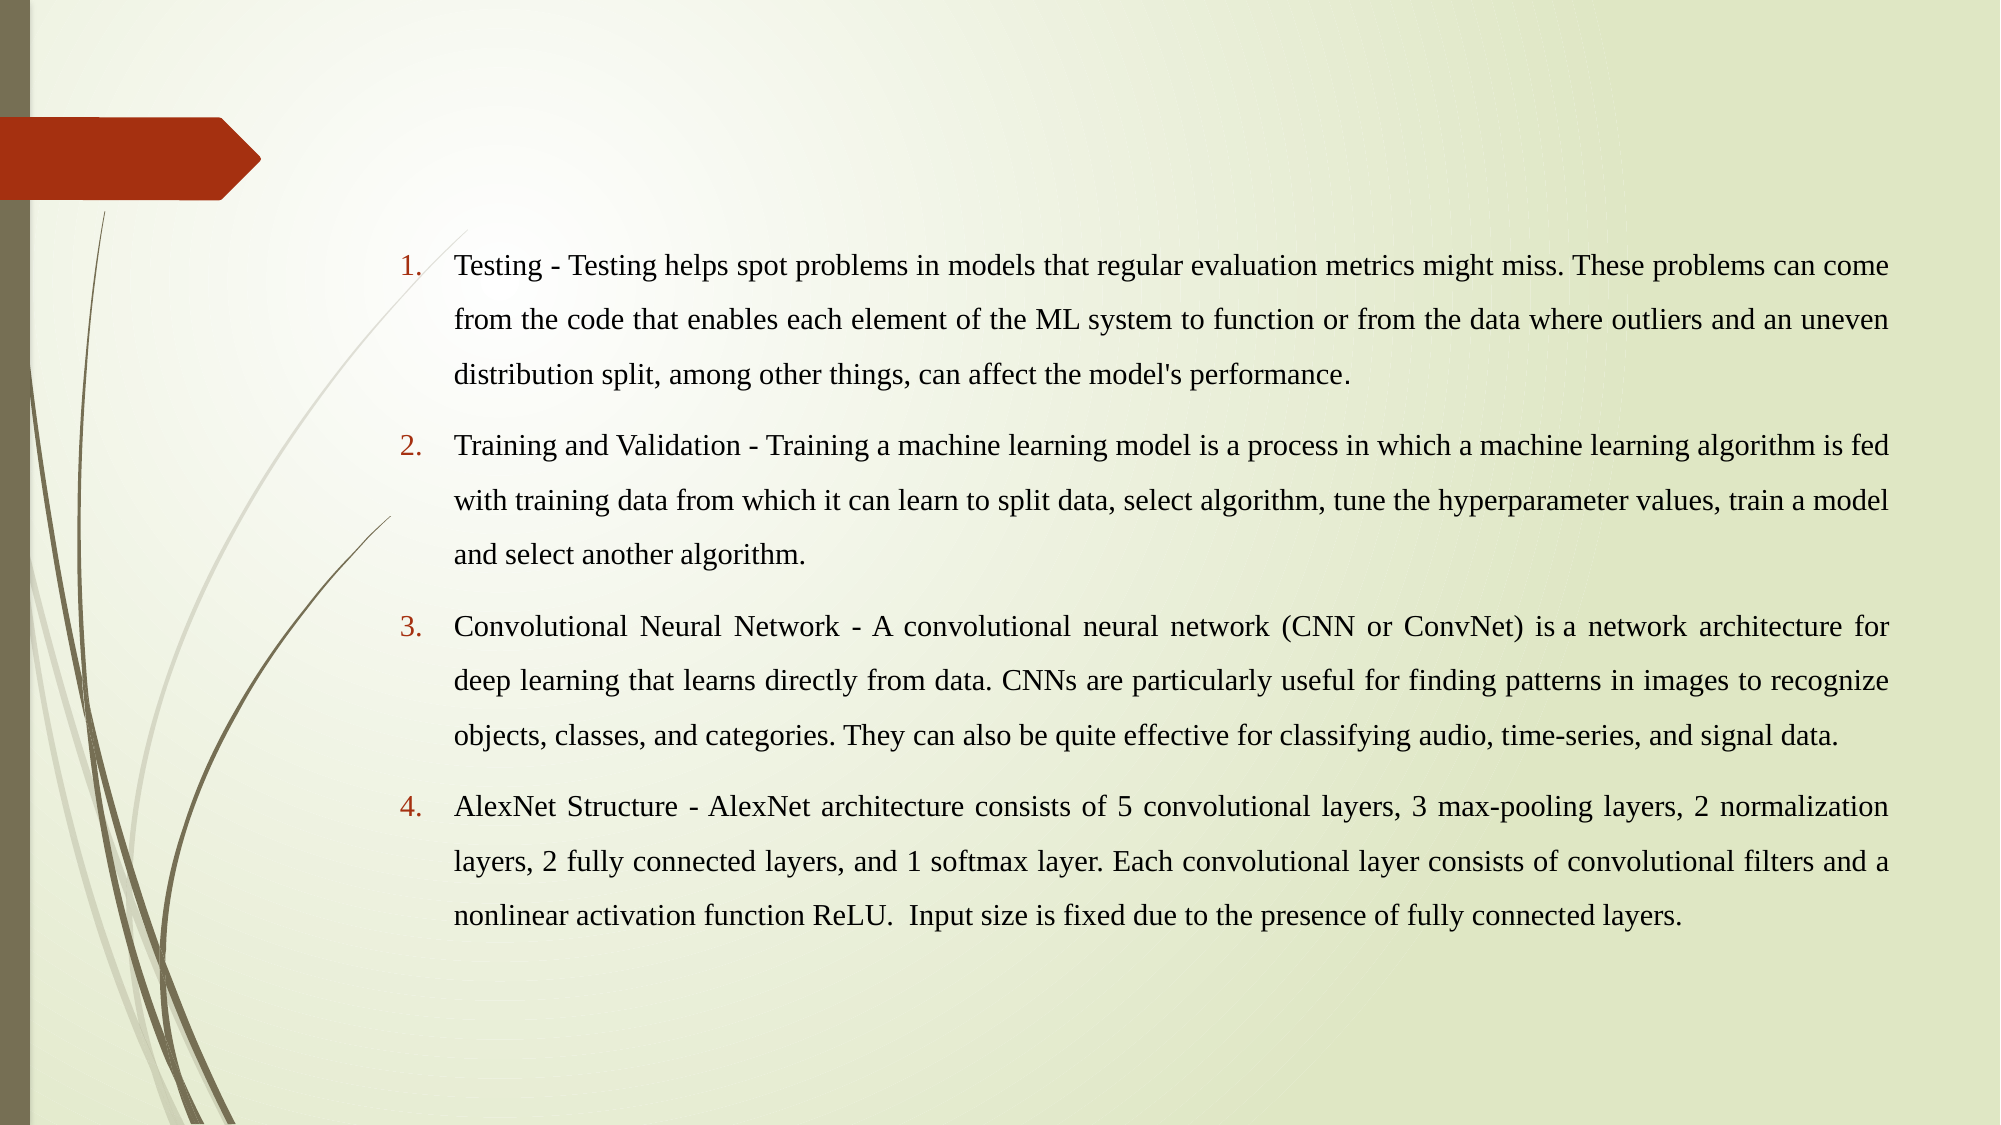

Testing - Testing helps spot problems in models that regular evaluation metrics might miss. These problems can come from the code that enables each element of the ML system to function or from the data where outliers and an uneven distribution split, among other things, can affect the model's performance.
Training and Validation - Training a machine learning model is a process in which a machine learning algorithm is fed with training data from which it can learn to split data, select algorithm, tune the hyperparameter values, train a model and select another algorithm.
Convolutional Neural Network - A convolutional neural network (CNN or ConvNet) is a network architecture for deep learning that learns directly from data. CNNs are particularly useful for finding patterns in images to recognize objects, classes, and categories. They can also be quite effective for classifying audio, time-series, and signal data.
AlexNet Structure - AlexNet architecture consists of 5 convolutional layers, 3 max-pooling layers, 2 normalization layers, 2 fully connected layers, and 1 softmax layer. Each convolutional layer consists of convolutional filters and a nonlinear activation function ReLU.  Input size is fixed due to the presence of fully connected layers.